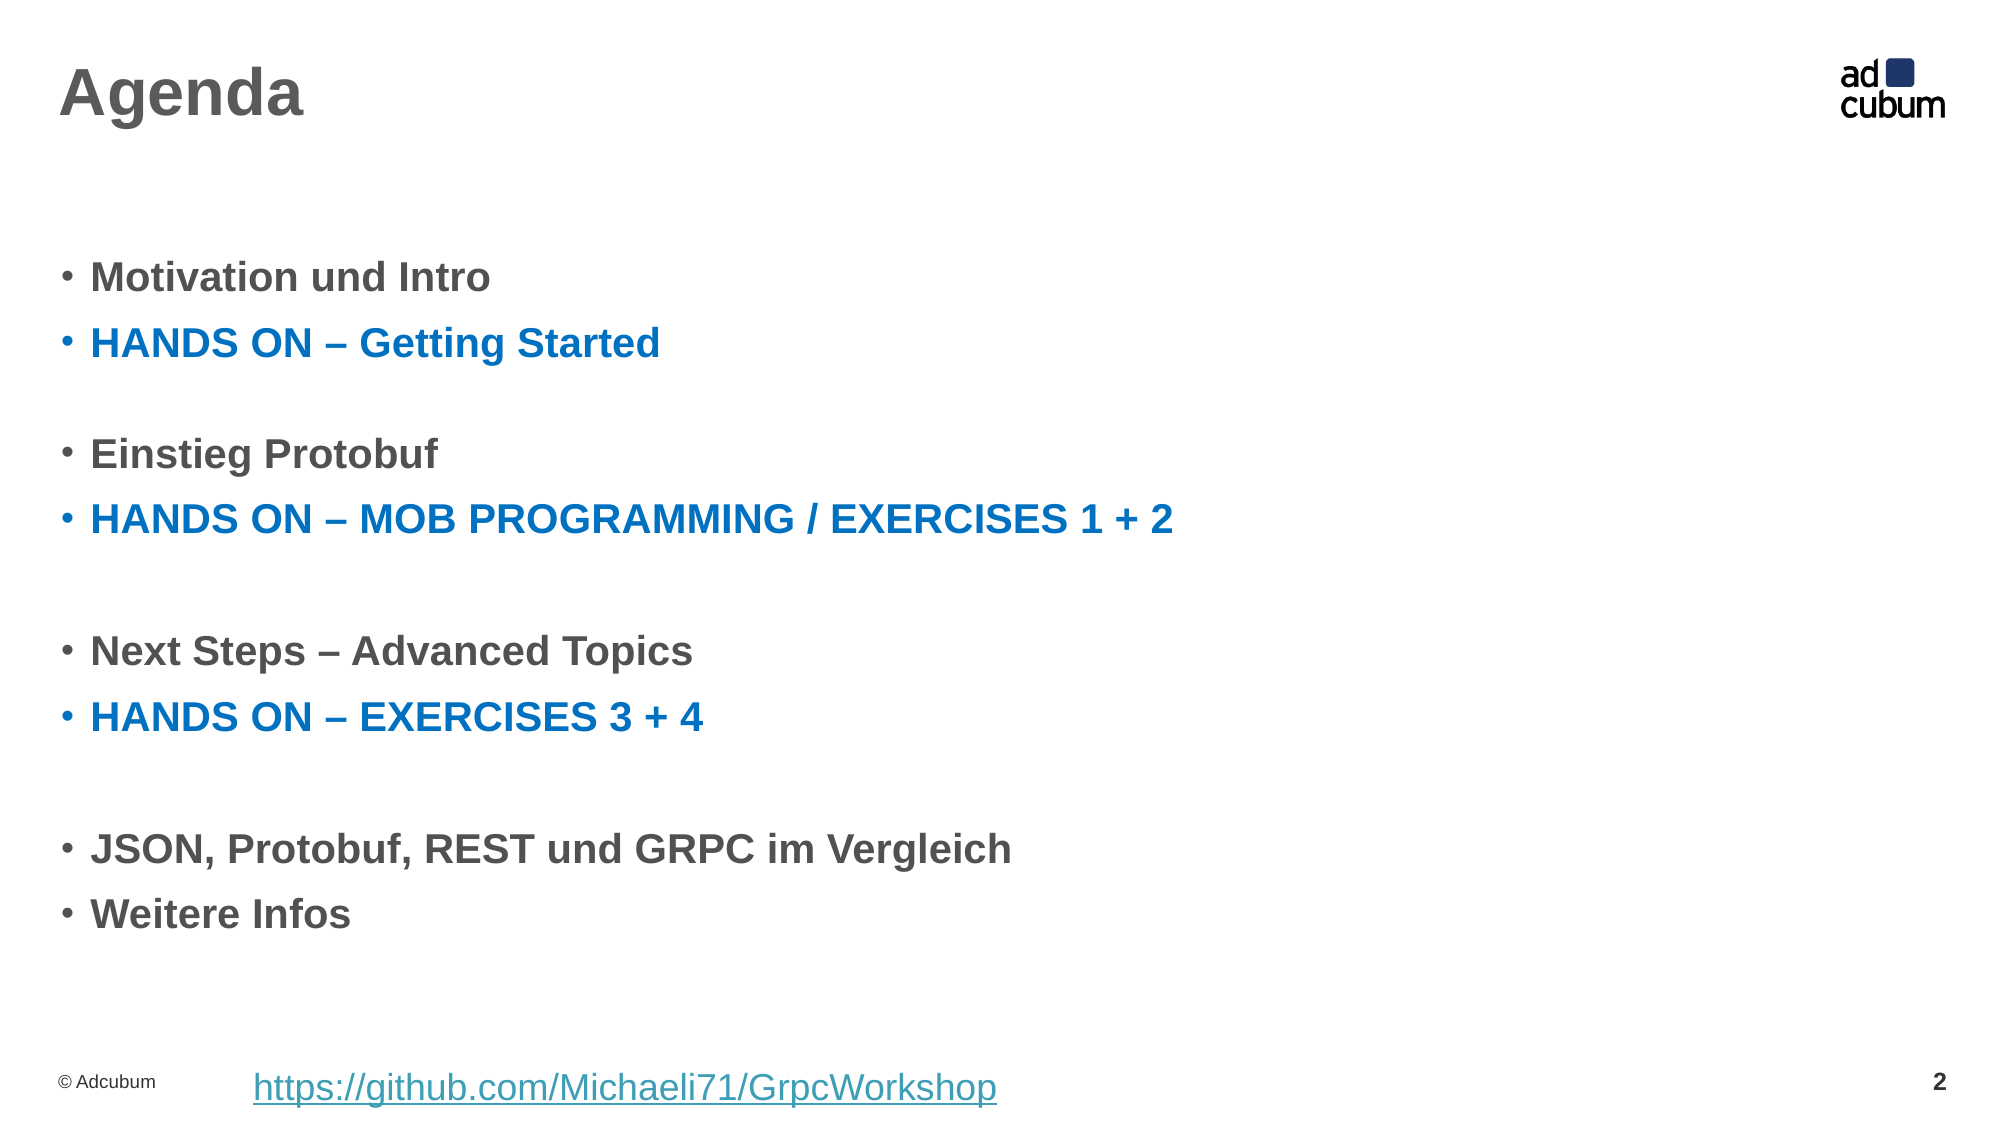

# Agenda
Motivation und Intro
HANDS ON – Getting Started
Einstieg Protobuf
HANDS ON – MOB PROGRAMMING / EXERCISES 1 + 2

Next Steps – Advanced Topics
HANDS ON – EXERCISES 3 + 4

JSON, Protobuf, REST und GRPC im Vergleich
Weitere Infos

https://github.com/Michaeli71/GrpcWorkshop
2